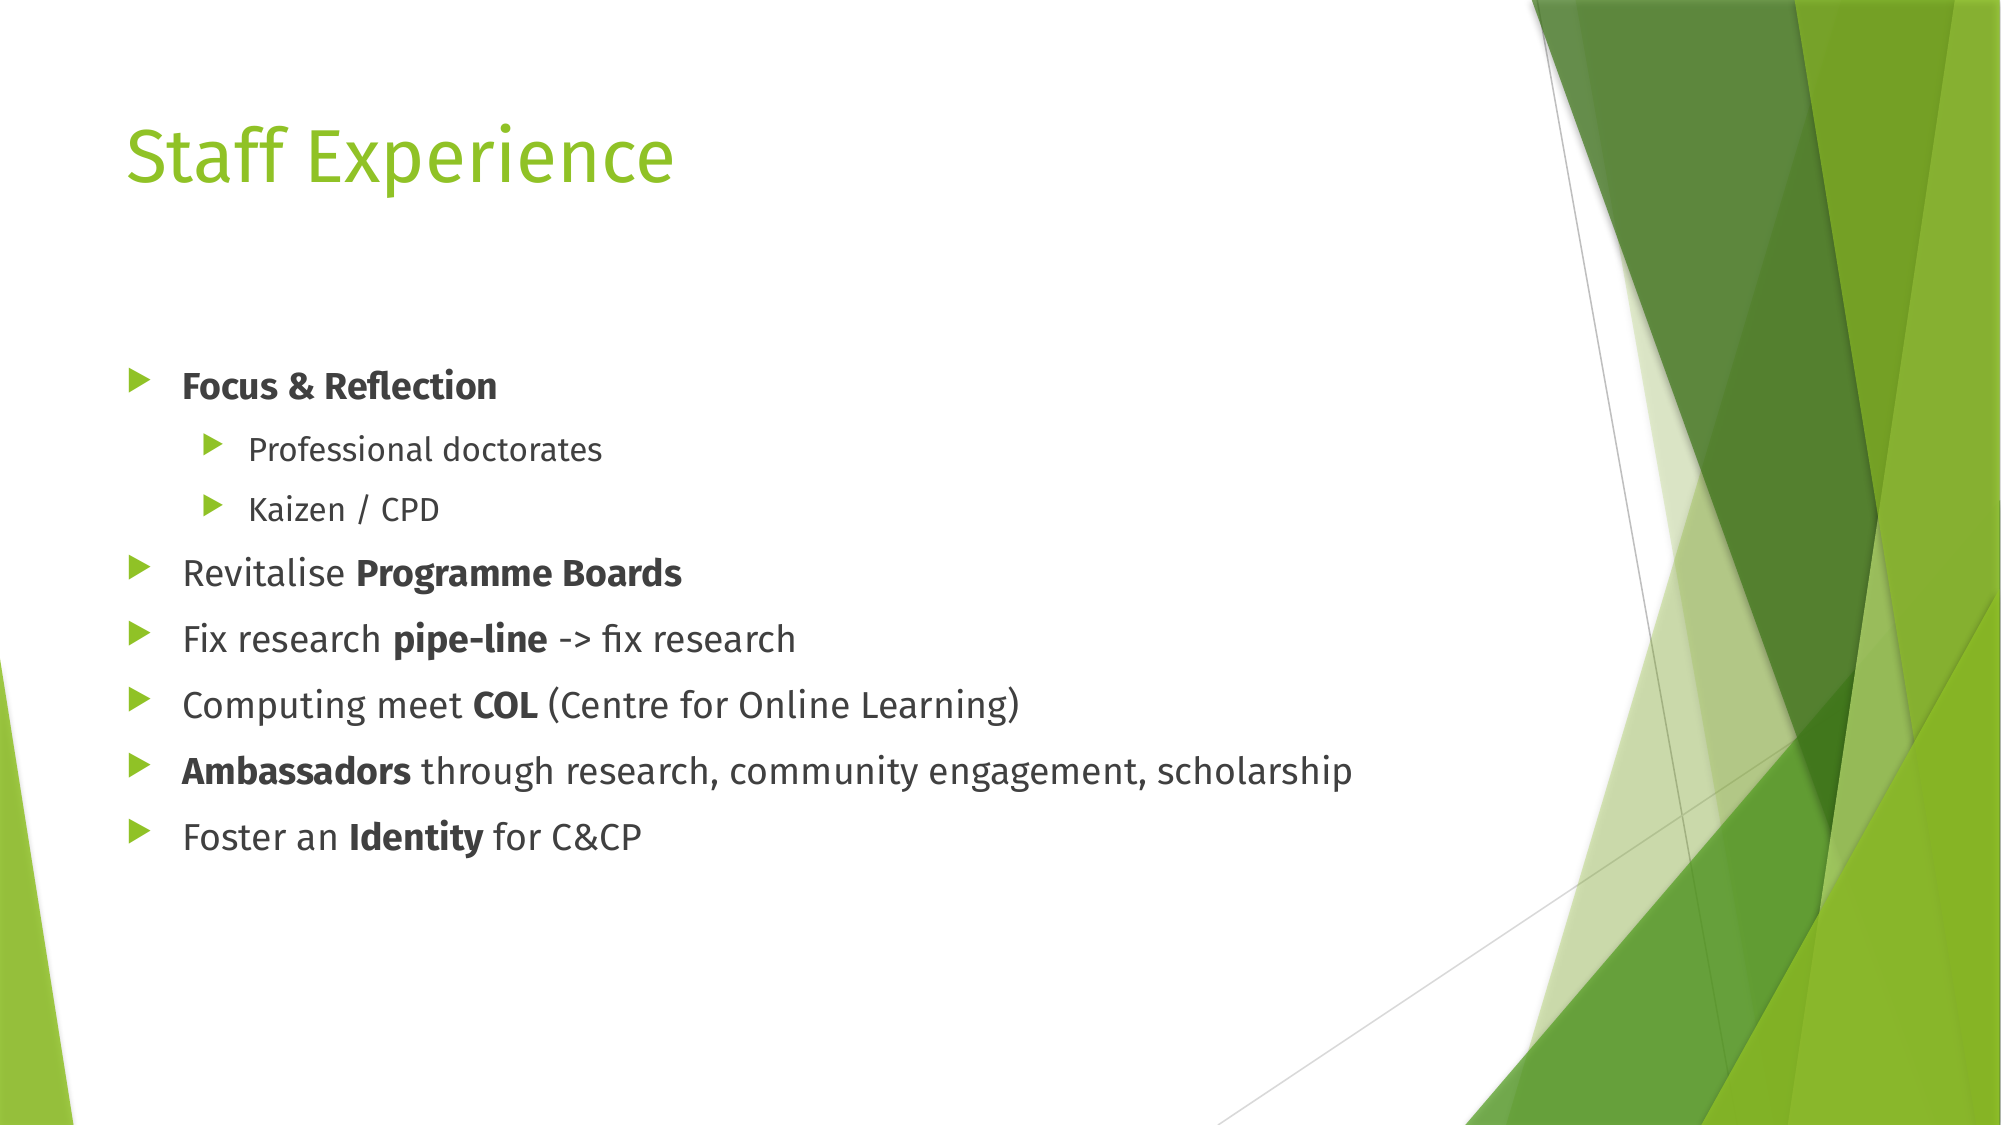

# Staff Experience
Focus & Reflection
Professional doctorates
Kaizen / CPD
Revitalise Programme Boards
Fix research pipe-line -> fix research
Computing meet COL (Centre for Online Learning)
Ambassadors through research, community engagement, scholarship
Foster an Identity for C&CP